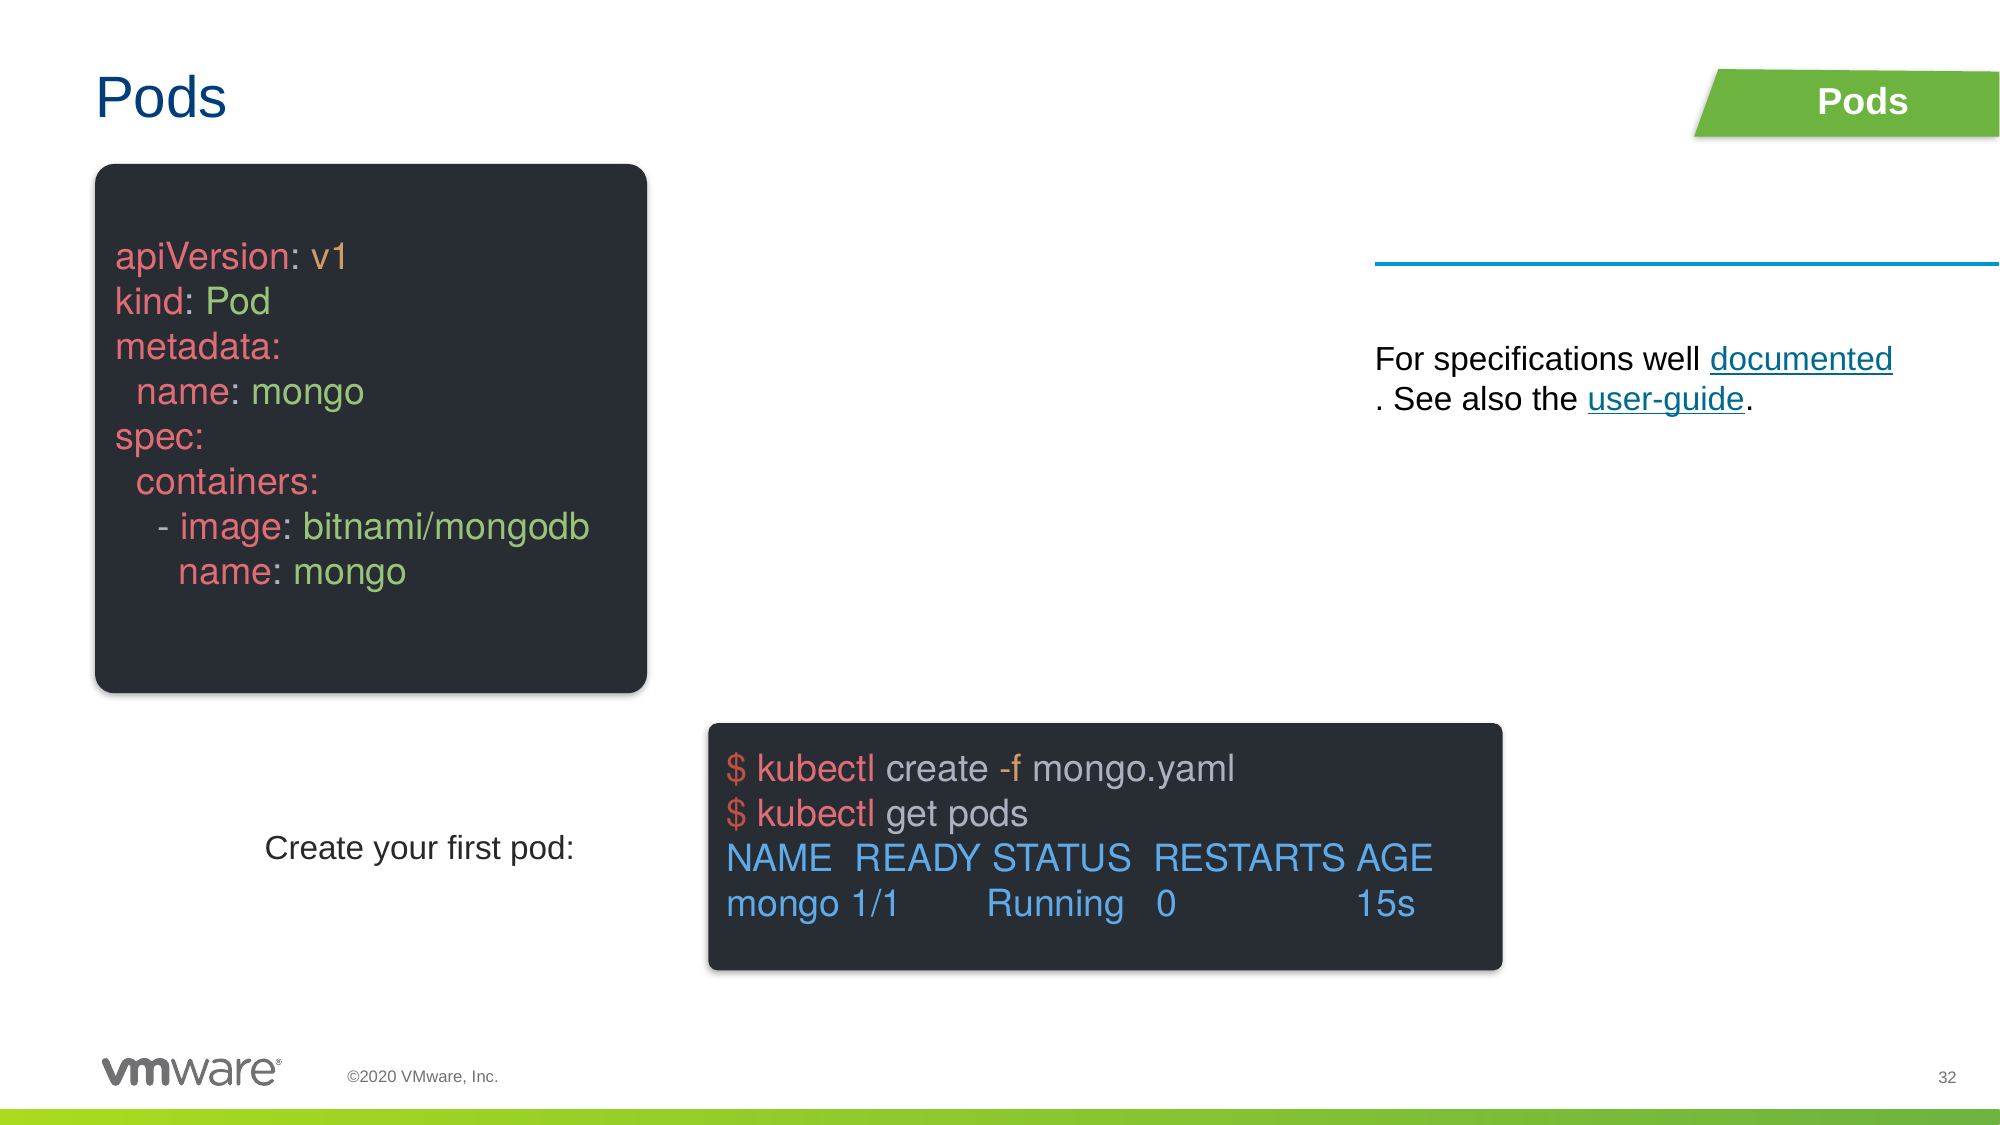

# Pods
Pods

apiVersion: v1
kind: Pod
metadata:
  name: mongo
spec:
  containers:
    - image: bitnami/mongodb
      name: mongo

For specifications well documented. See also the user-guide.
$ kubectl create -f mongo.yaml
$ kubectl get pods
NAME  READY STATUS  RESTARTS AGE
mongo 1/1        Running   0                 15s

Create your first pod: